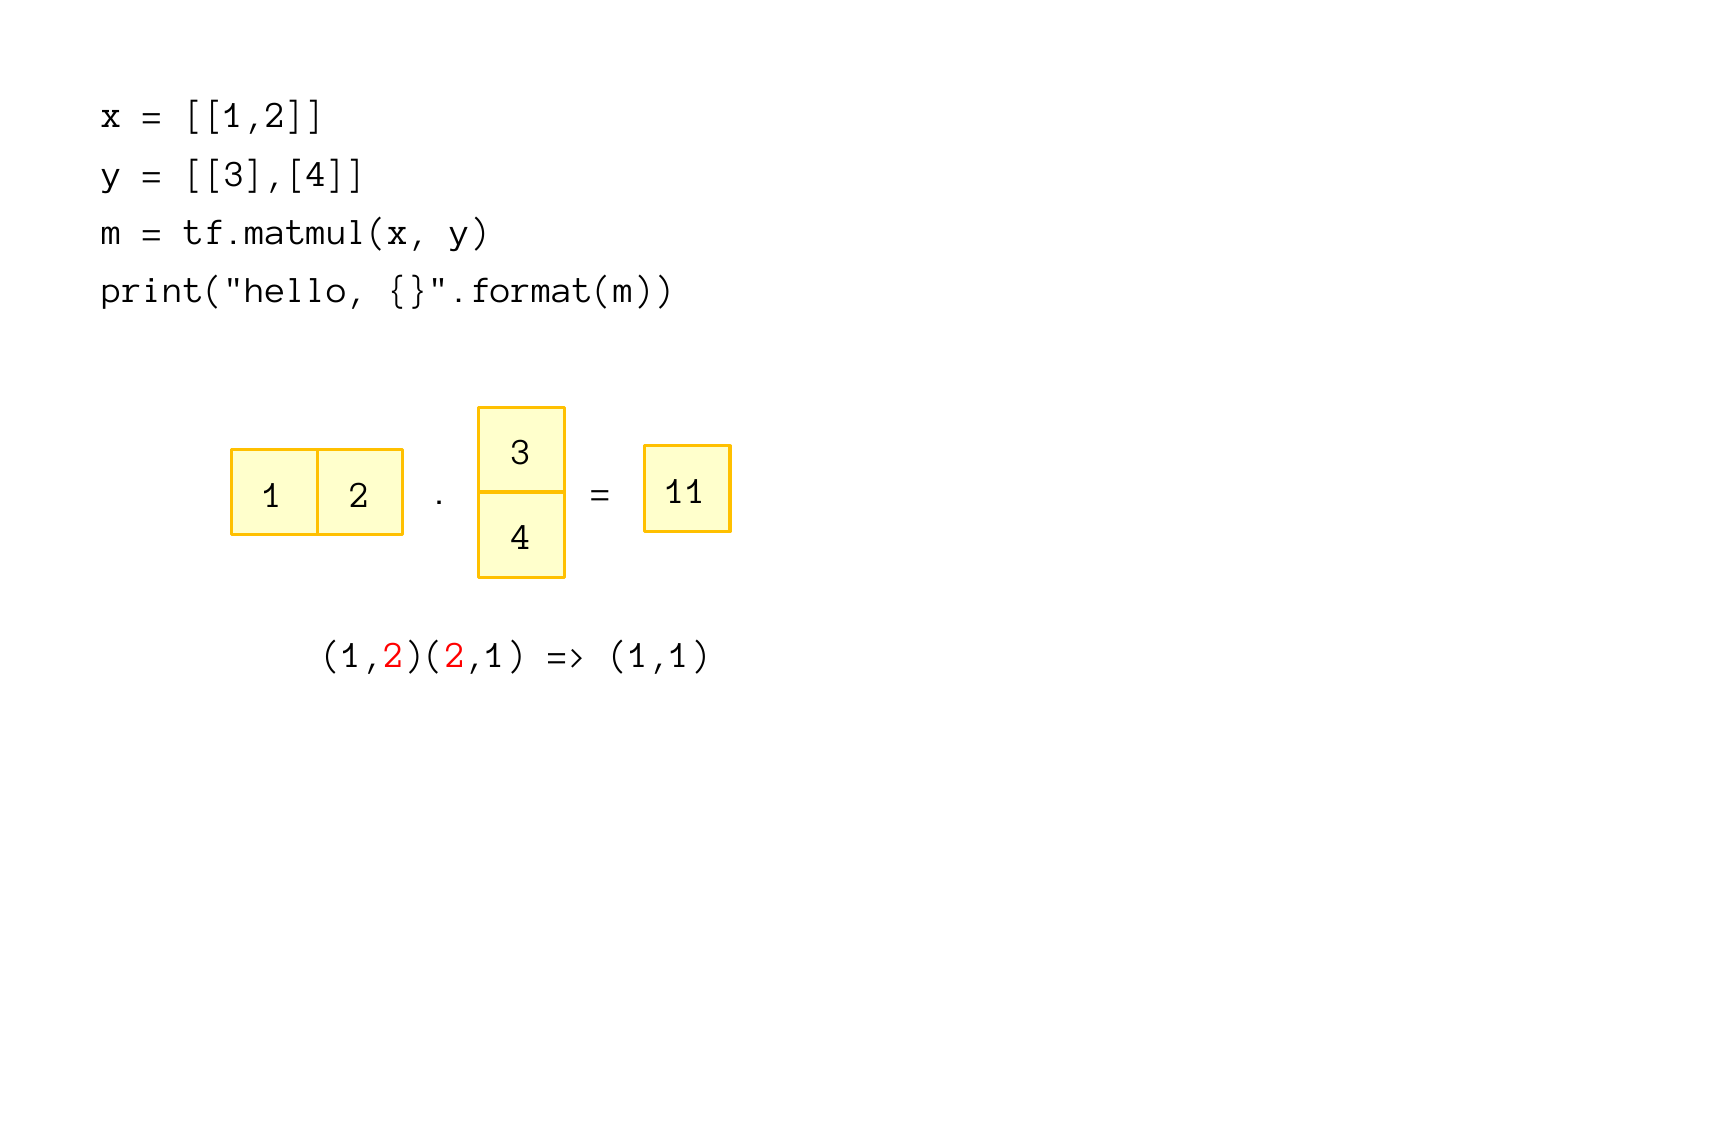

x = [[1,2]]
y = [[3],[4]]
m = tf.matmul(x, y)
print("hello, {}".format(m))
3
=
11
.
2
1
4
(1,2)(2,1) => (1,1)